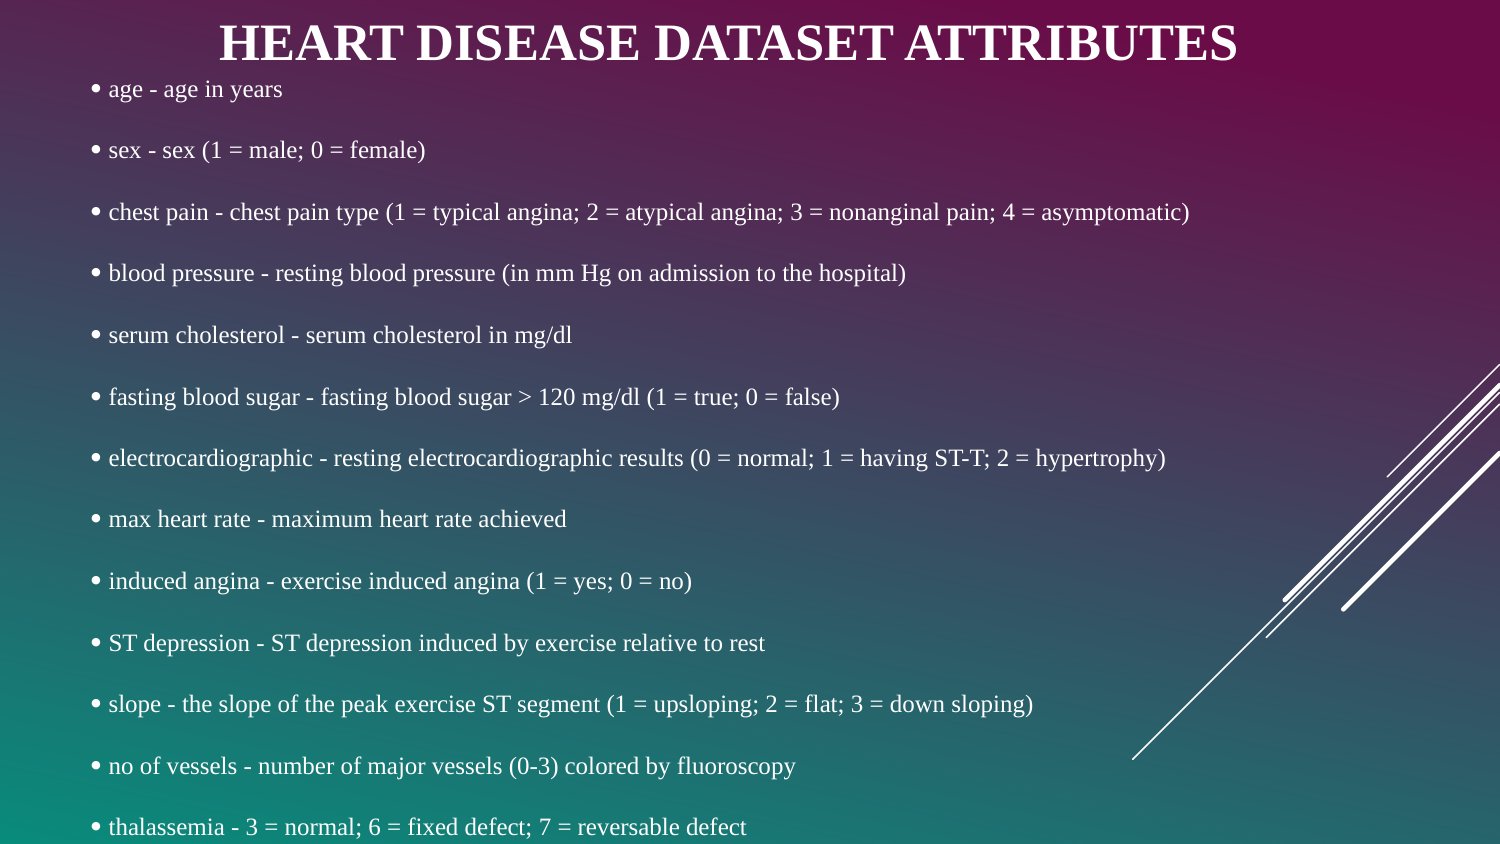

# HEART DISEASE DATASET ATTRIBUTES
• age - age in years
• sex - sex (1 = male; 0 = female)
• chest pain - chest pain type (1 = typical angina; 2 = atypical angina; 3 = nonanginal pain; 4 = asymptomatic)
• blood pressure - resting blood pressure (in mm Hg on admission to the hospital)
• serum cholesterol - serum cholesterol in mg/dl
• fasting blood sugar - fasting blood sugar > 120 mg/dl (1 = true; 0 = false)
• electrocardiographic - resting electrocardiographic results (0 = normal; 1 = having ST-T; 2 = hypertrophy)
• max heart rate - maximum heart rate achieved
• induced angina - exercise induced angina (1 = yes; 0 = no)
• ST depression - ST depression induced by exercise relative to rest
• slope - the slope of the peak exercise ST segment (1 = upsloping; 2 = flat; 3 = down sloping)
• no of vessels - number of major vessels (0-3) colored by fluoroscopy
• thalassemia - 3 = normal; 6 = fixed defect; 7 = reversable defect